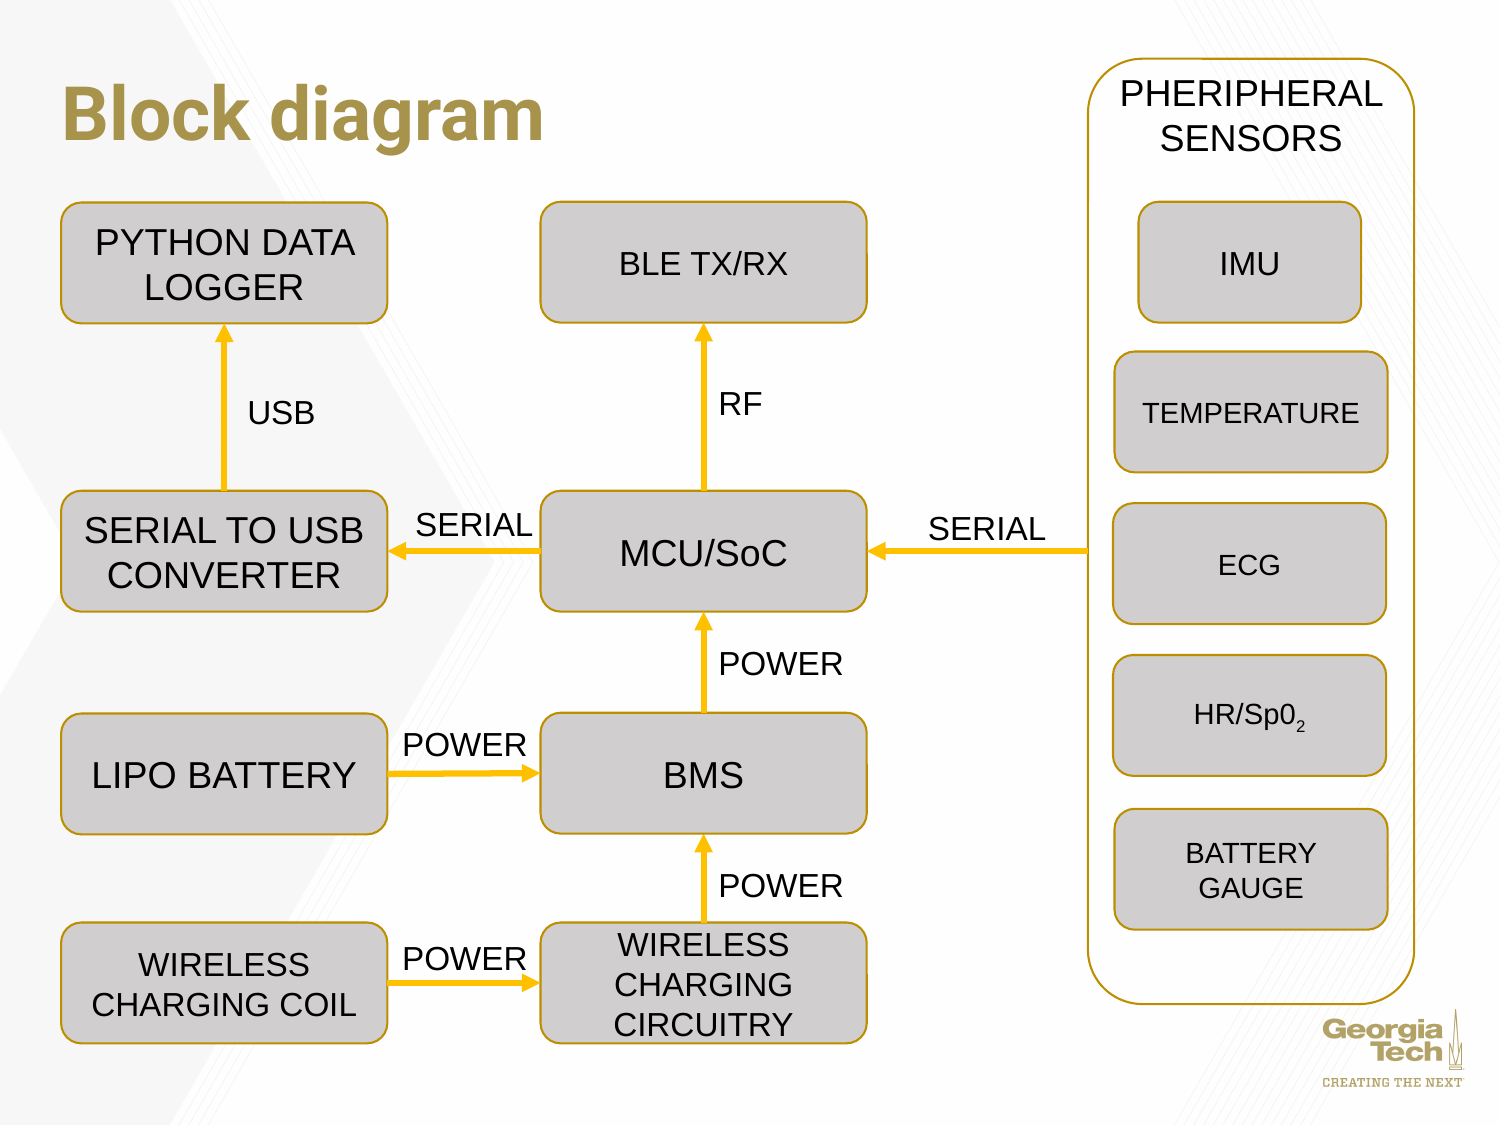

# Block diagram

PHERIPHERAL SENSORS
BLE TX/RX
IMU
PYTHON DATA LOGGER
TEMPERATURE
RF
USB
SERIAL TO USB CONVERTER
MCU/SoC
SERIAL
SERIAL
ECG
POWER
HR/Sp02
BMS
LIPO BATTERY
POWER
BATTERY GAUGE
POWER
WIRELESS
CHARGING COIL
WIRELESS CHARGING CIRCUITRY
POWER